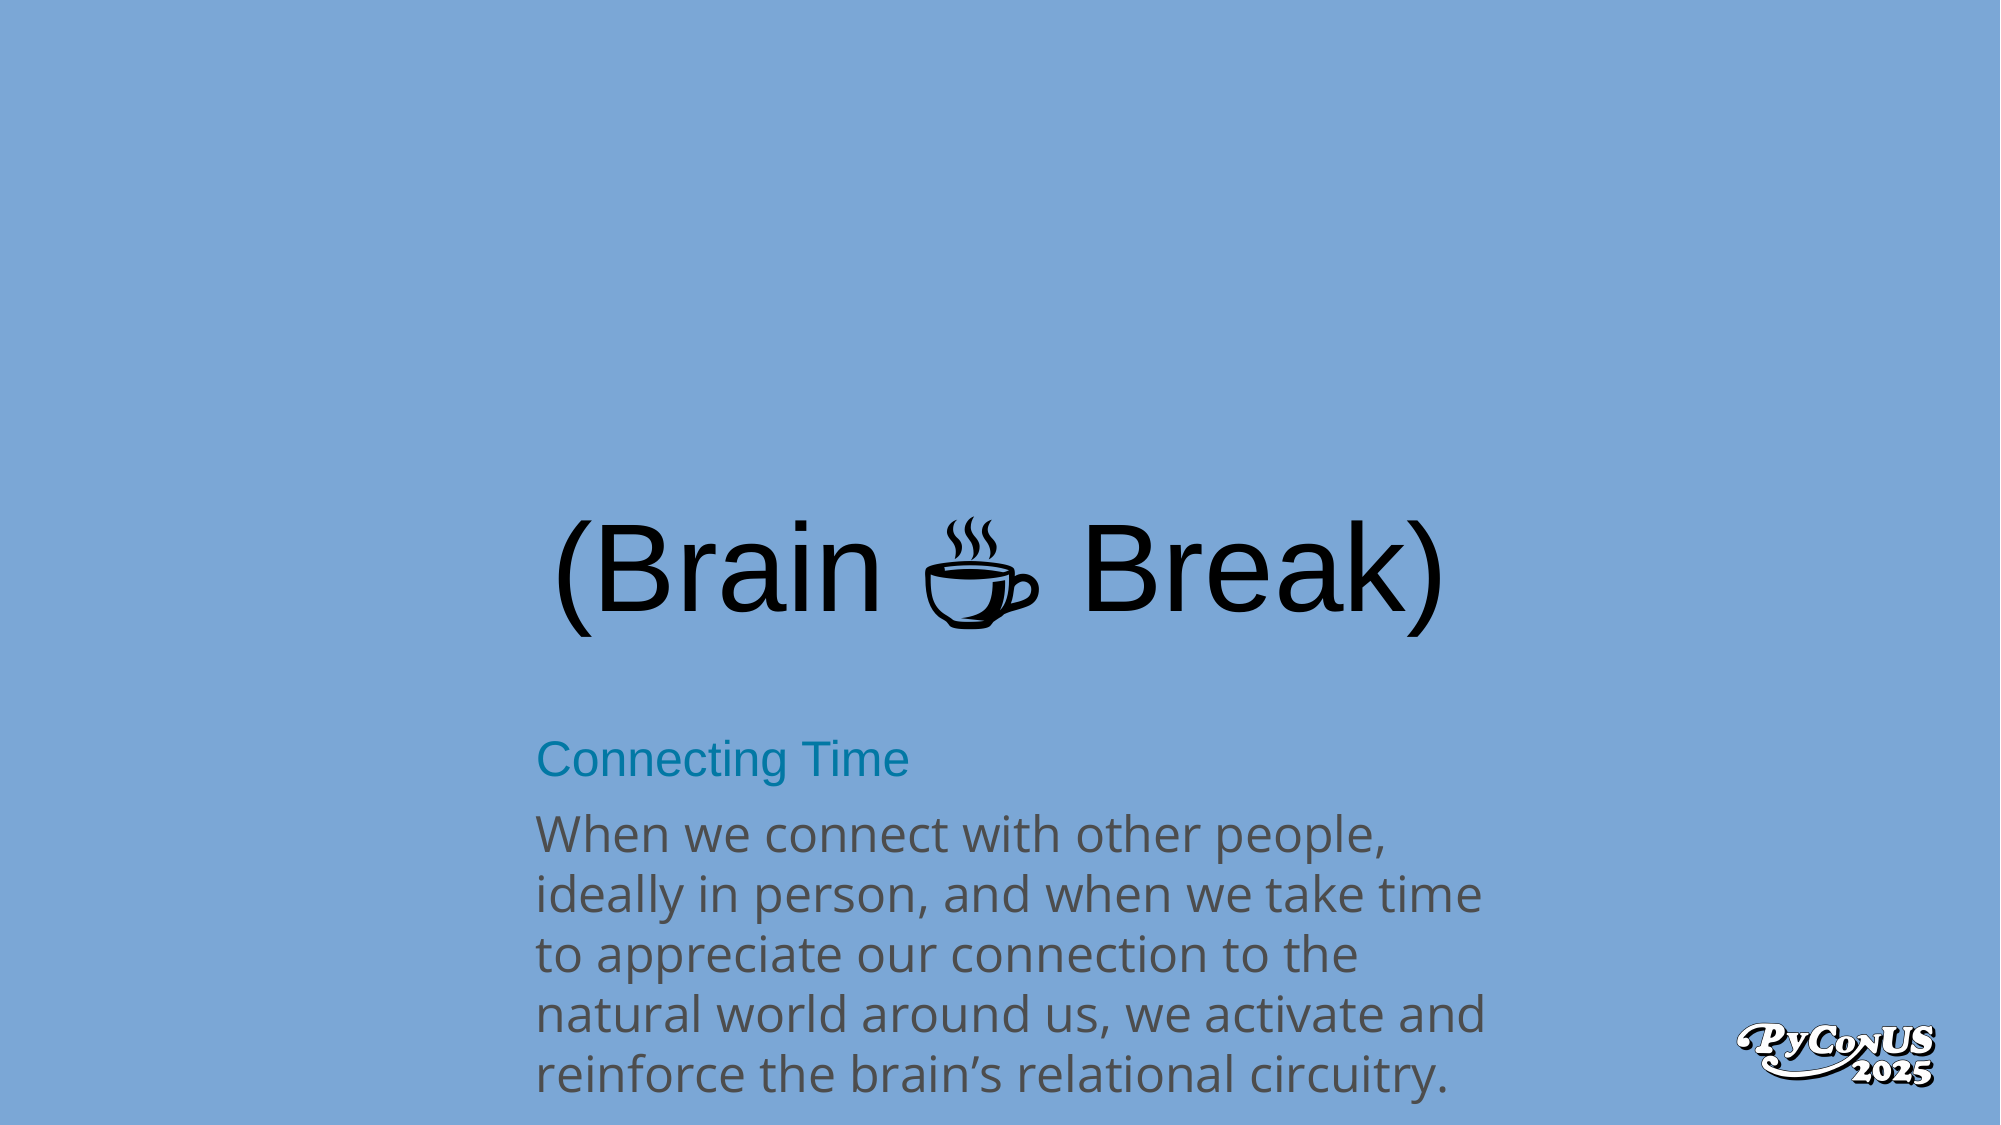

(Brain ☕️ Break)
Connecting Time
When we connect with other people, ideally in person, and when we take time to appreciate our connection to the natural world around us, we activate and reinforce the brain’s relational circuitry.